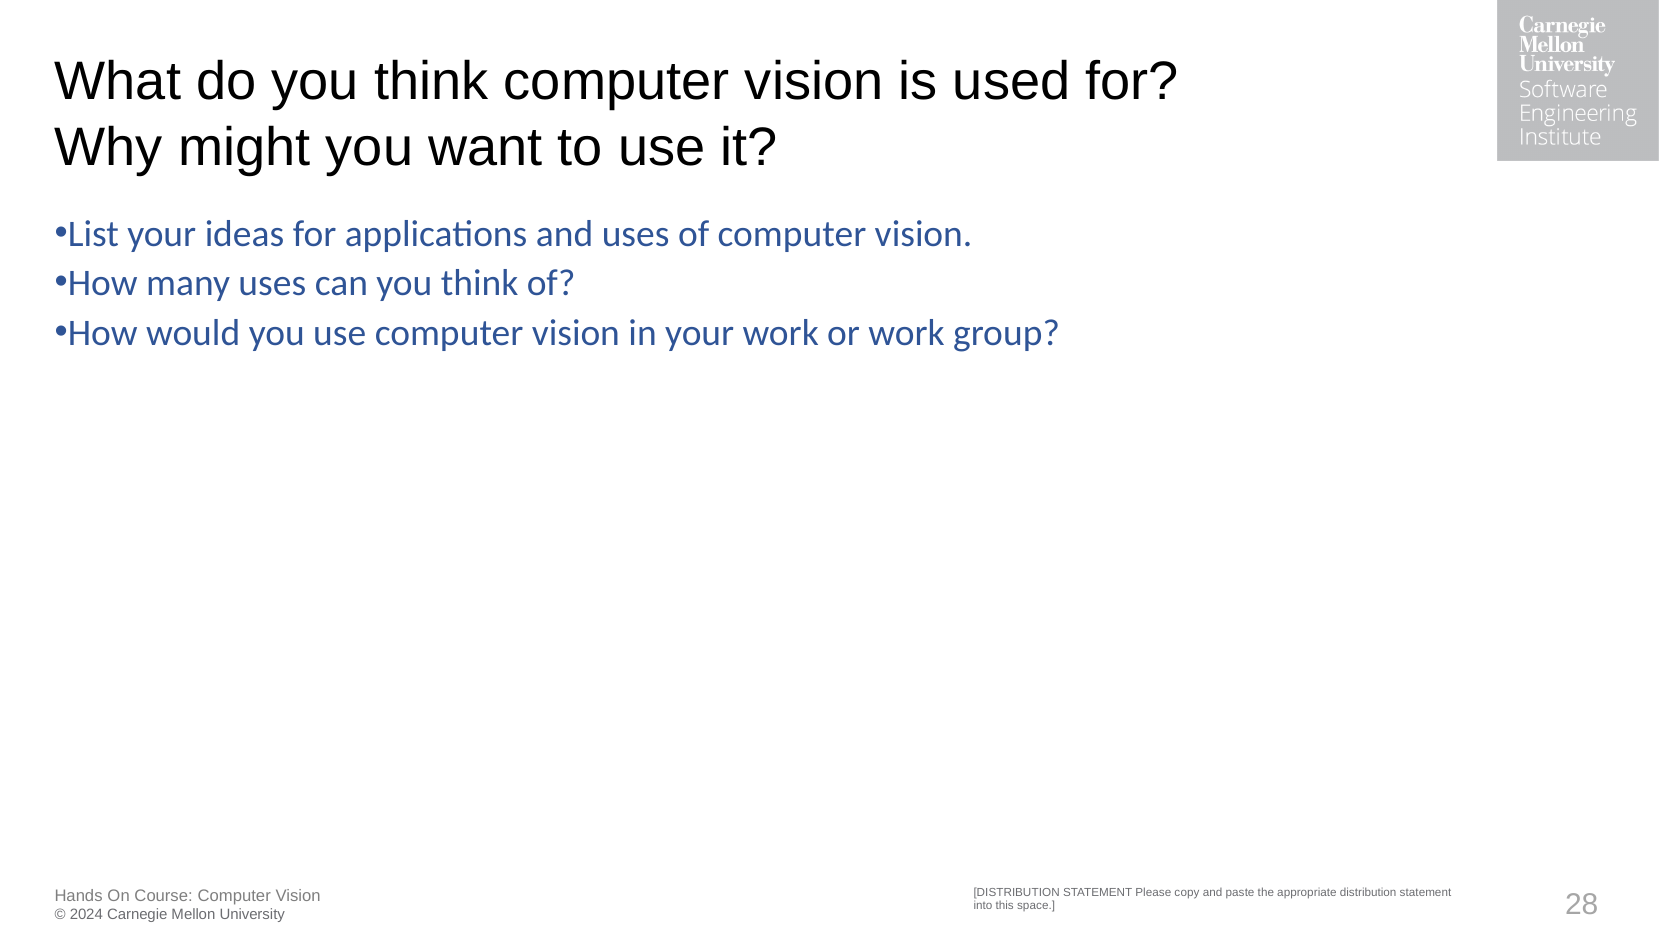

# What do you think computer vision is used for? Why might you want to use it?
List your ideas for applications and uses of computer vision.
How many uses can you think of?
How would you use computer vision in your work or work group?